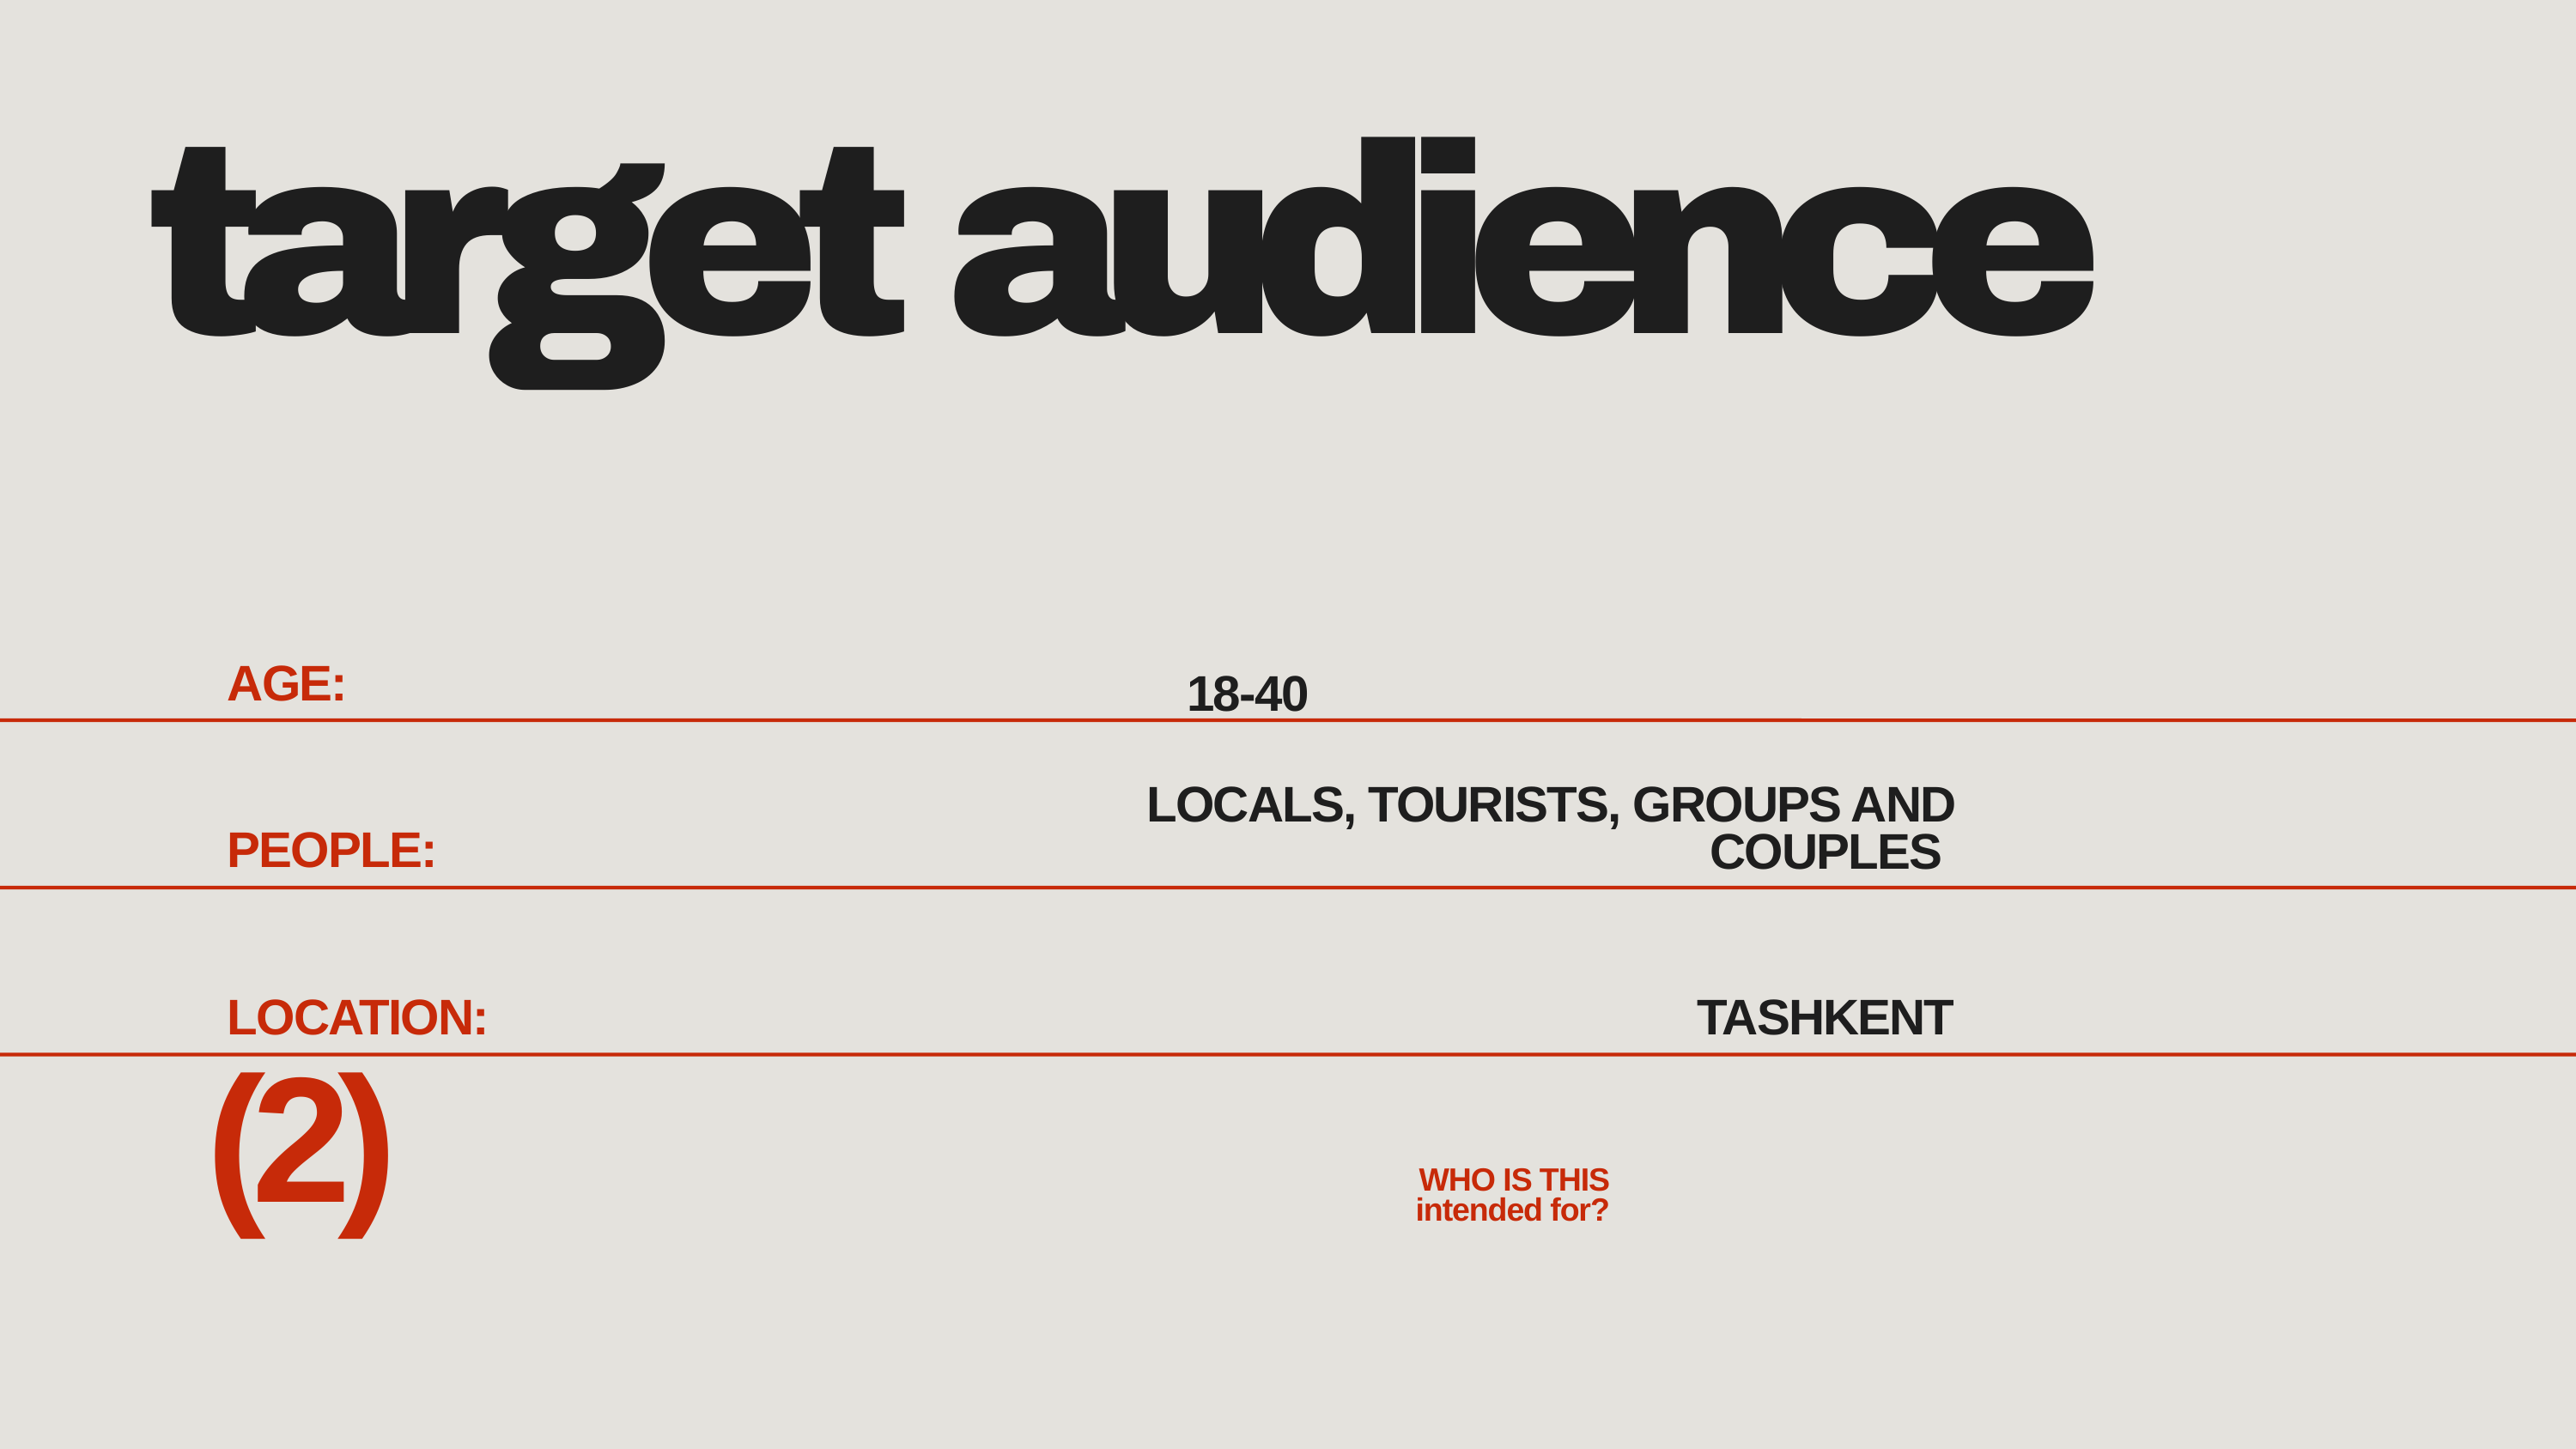

target audience
AGE:
18-40

LOCALS, TOURISTS, GROUPS AND COUPLES
PEOPLE:
LOCATION:
TASHKENT
(2)
WHO IS THIS
intended for?